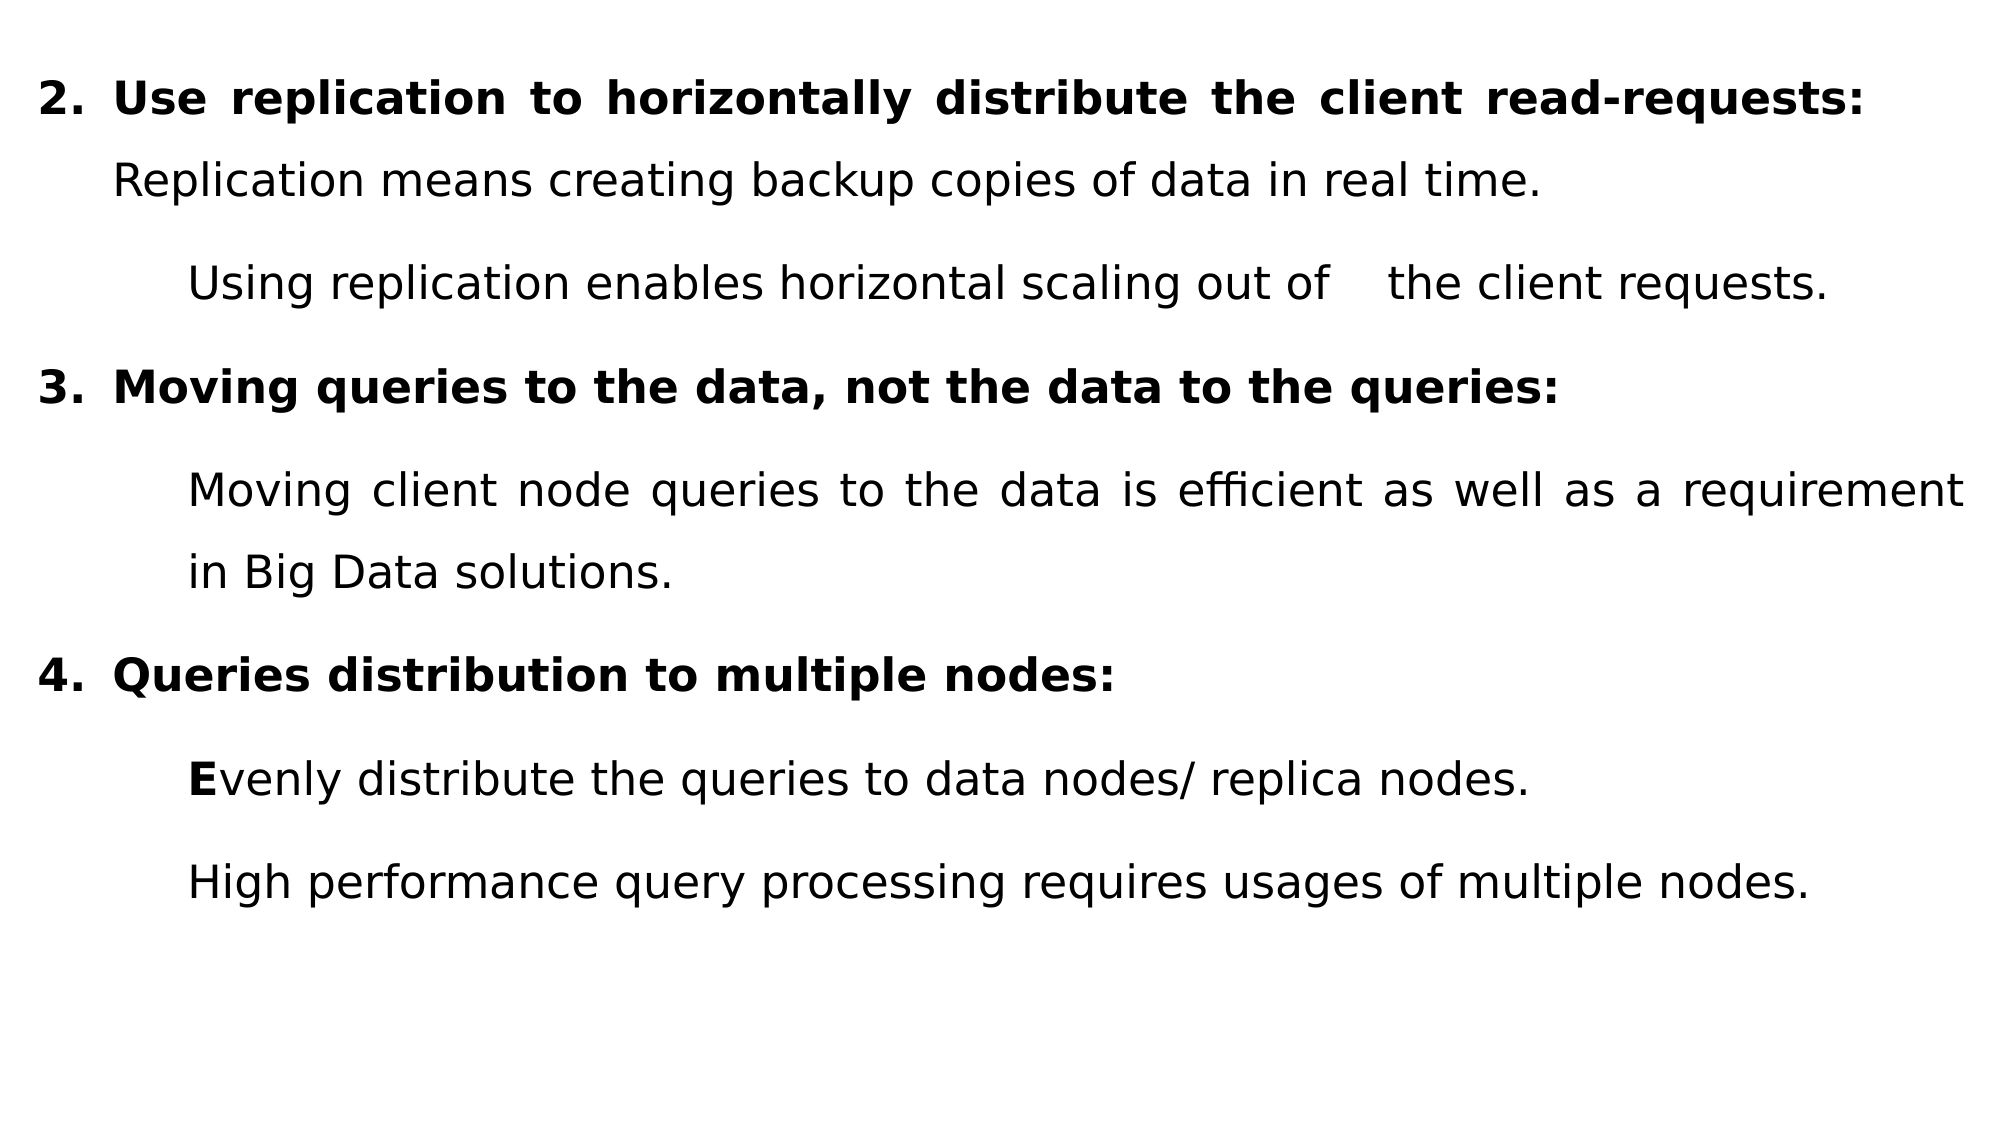

Use replication to horizontally distribute the client read-requests: 	Replication means creating backup copies of data in real time.
	Using replication enables horizontal scaling out of 	the client requests.
Moving queries to the data, not the data to the queries:
	Moving client node queries to the data is efficient as well as a requirement 	in Big Data solutions.
Queries distribution to multiple nodes:
	Evenly distribute the queries to data nodes/ replica nodes.
	High performance query processing requires usages of multiple nodes.